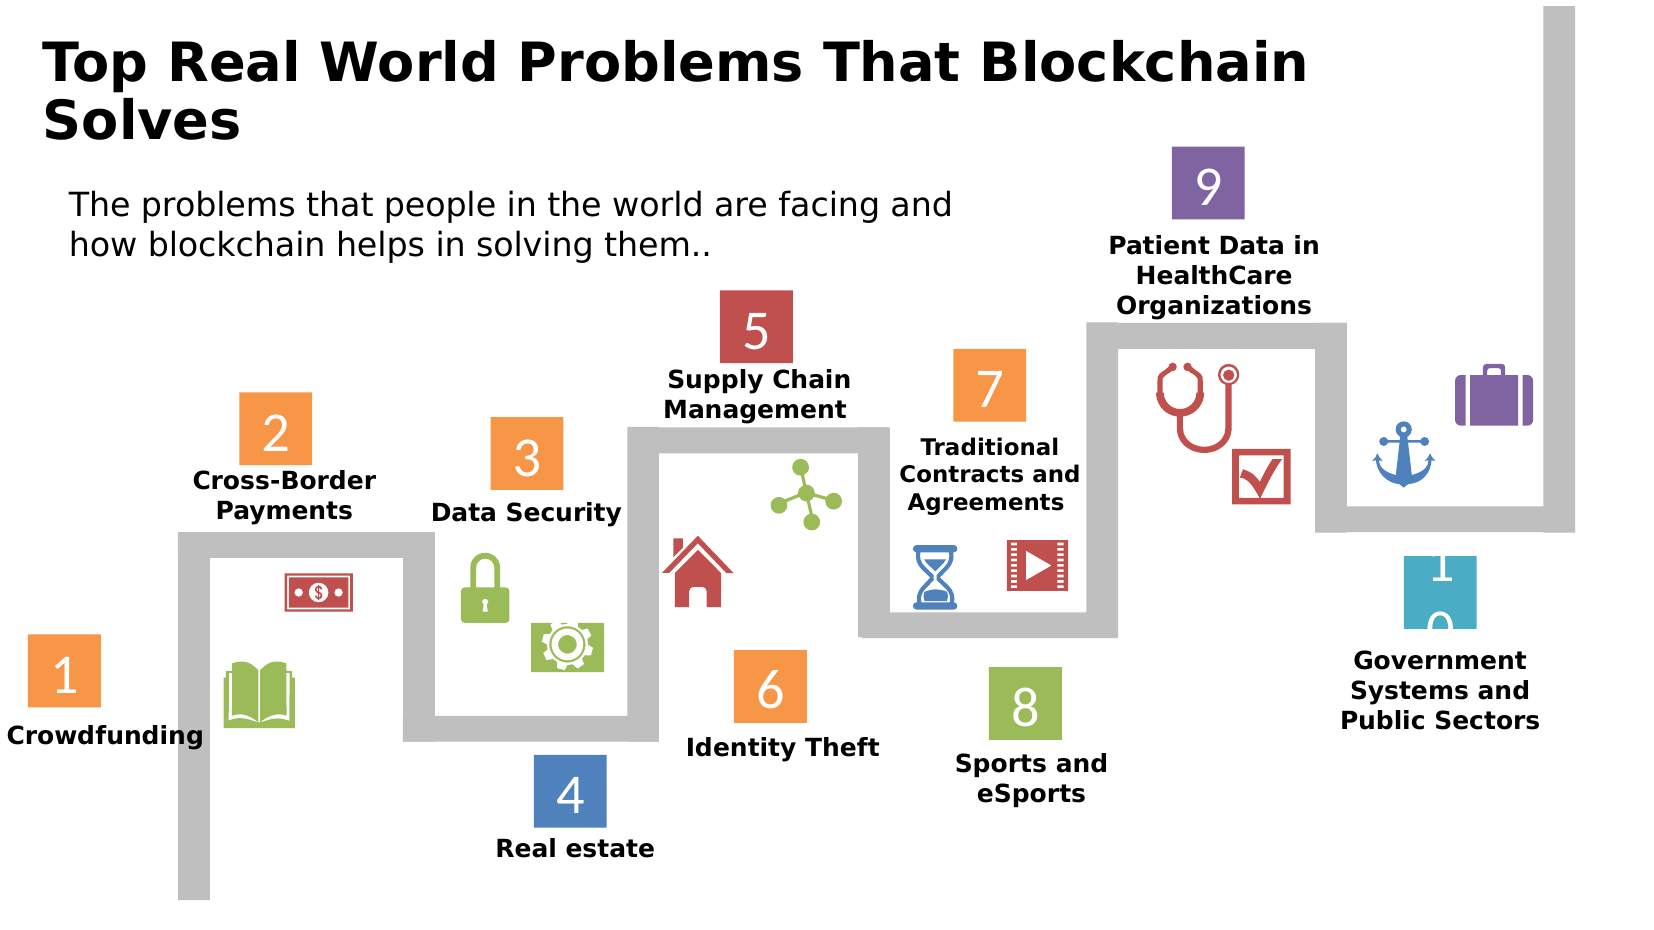

# Top Real World Problems That Blockchain Solves
9
The problems that people in the world are facing and how blockchain helps in solving them..
Patient Data in HealthCare Organizations
5
7
Supply Chain Management

2

3

Traditional Contracts and Agreements

Cross-Border Payments

Data Security

10

1
Government Systems and Public Sectors
6

8
Crowdfunding
Identity Theft
Sports and eSports
4
Real estate